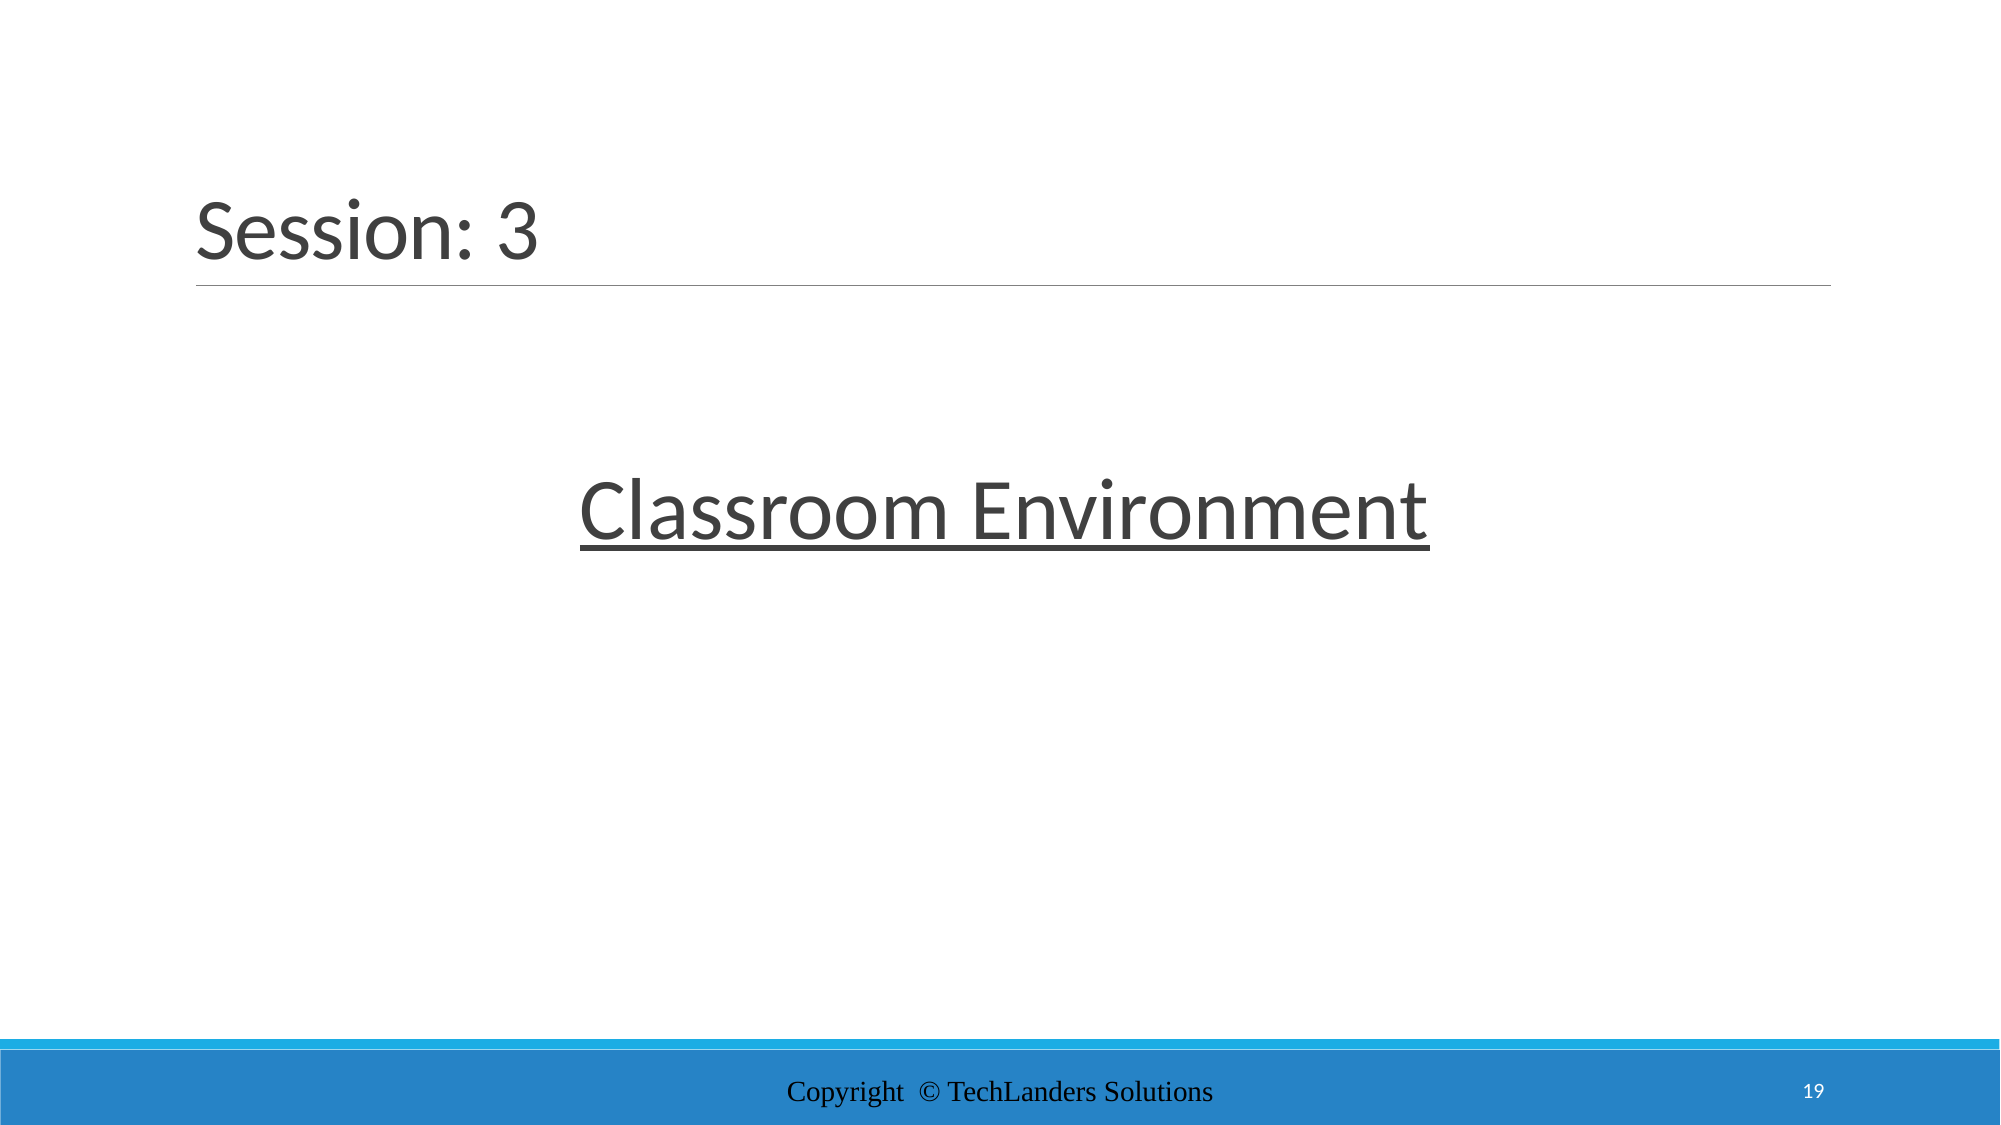

# Session: 3

Classroom Environment
Copyright  © TechLanders Solutions
19